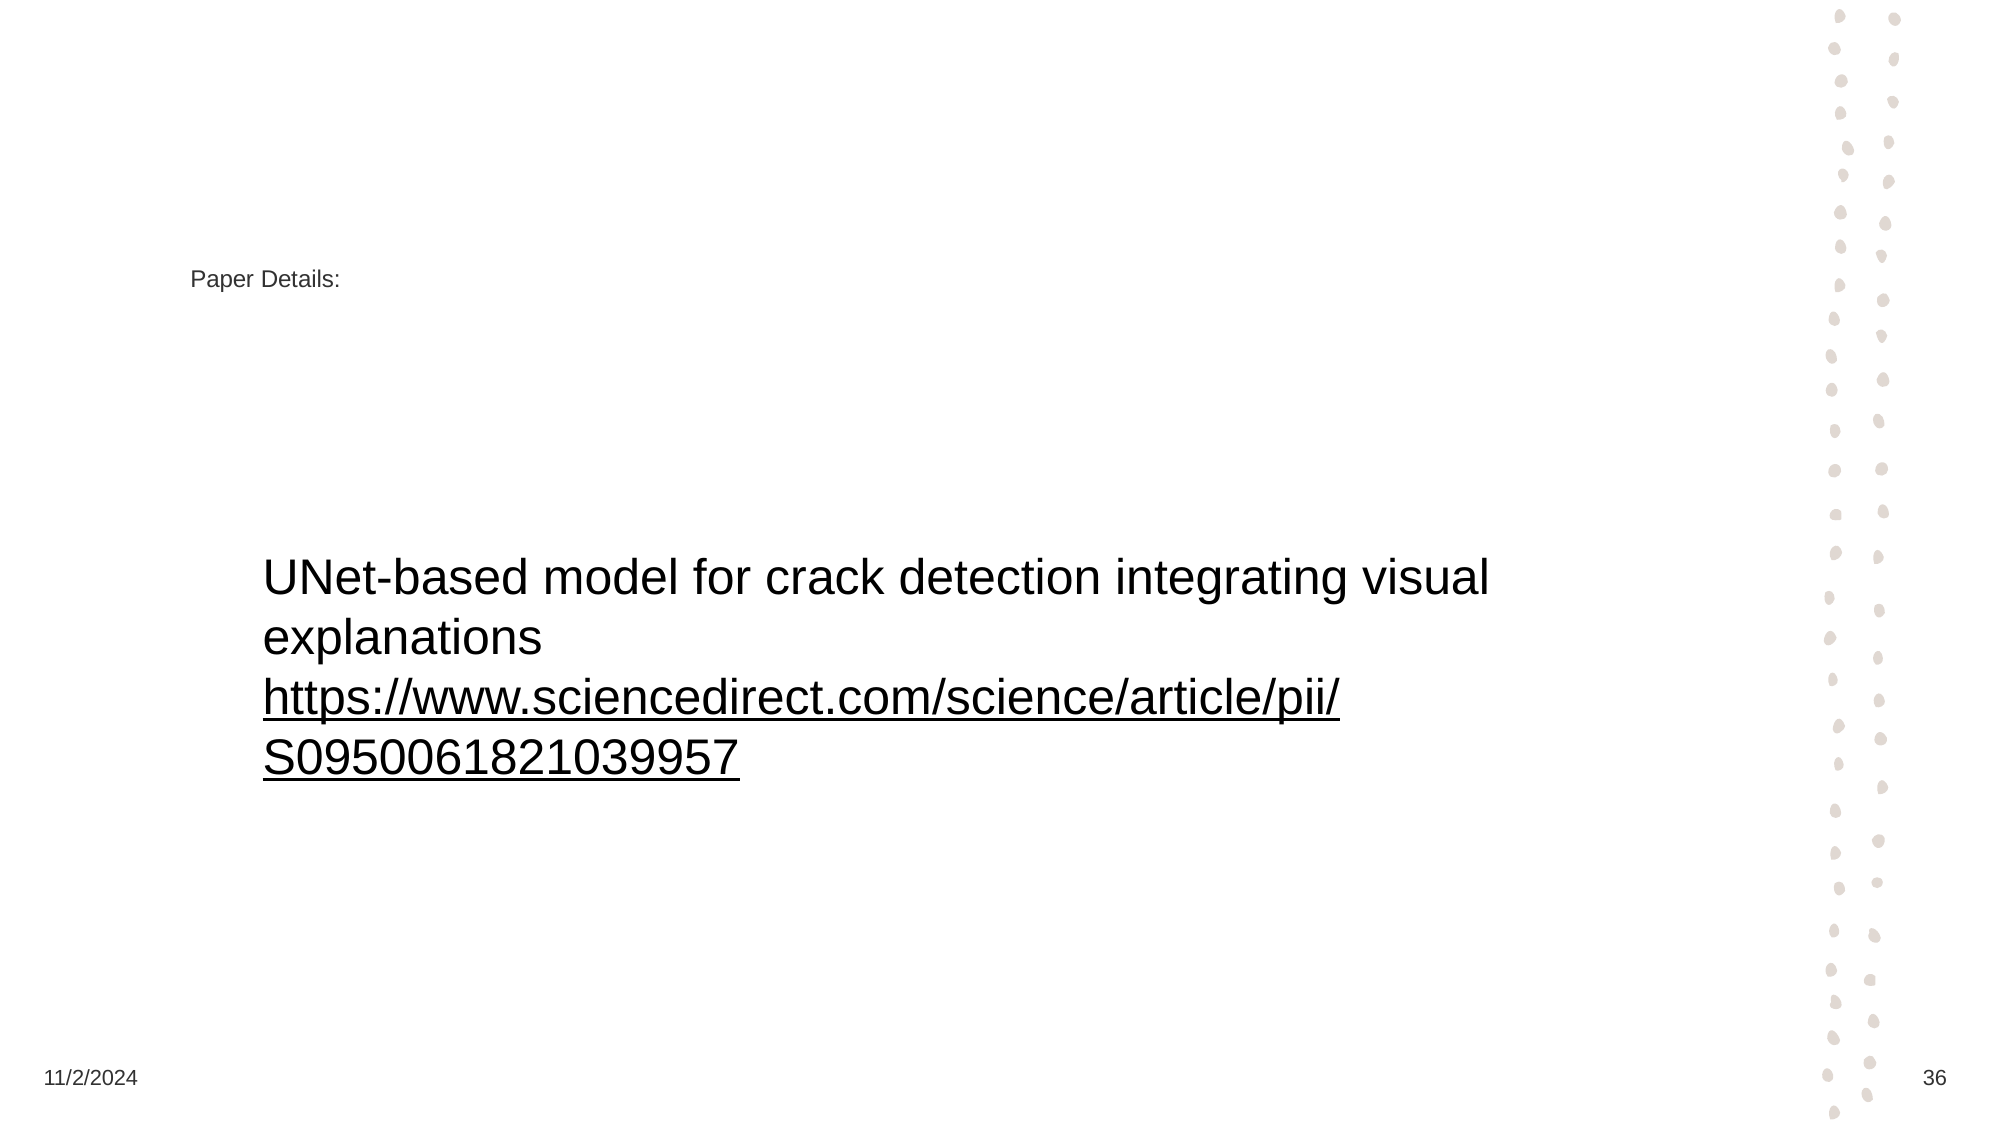

# Paper Details:

UNet-based model for crack detection integrating visual explanations
https://www.sciencedirect.com/science/article/pii/S0950061821039957

11/2/2024
36